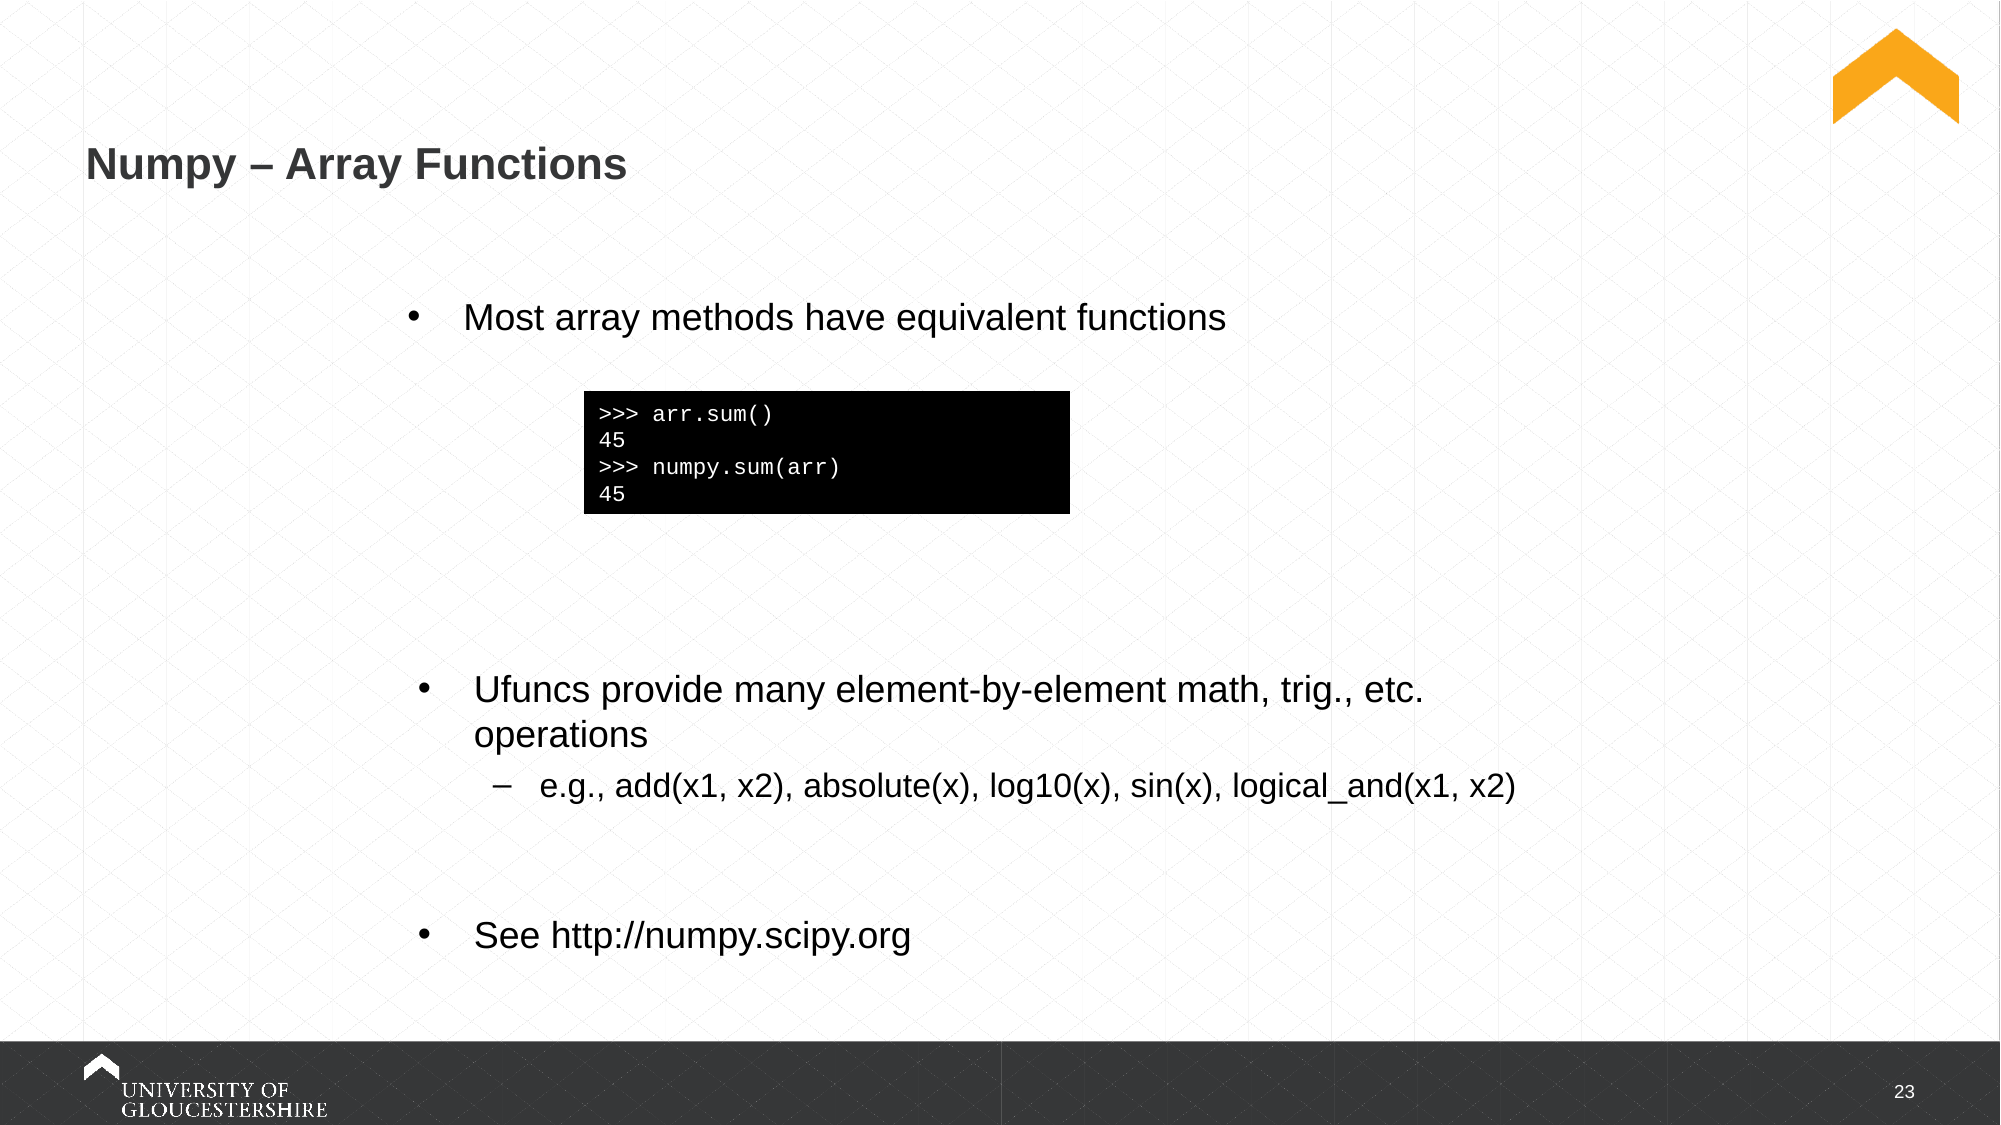

# Numpy – Array Functions
Most array methods have equivalent functions
>>> arr.sum()
45
>>> numpy.sum(arr)
45
Ufuncs provide many element-by-element math, trig., etc. operations
e.g., add(x1, x2), absolute(x), log10(x), sin(x), logical_and(x1, x2)

See http://numpy.scipy.org